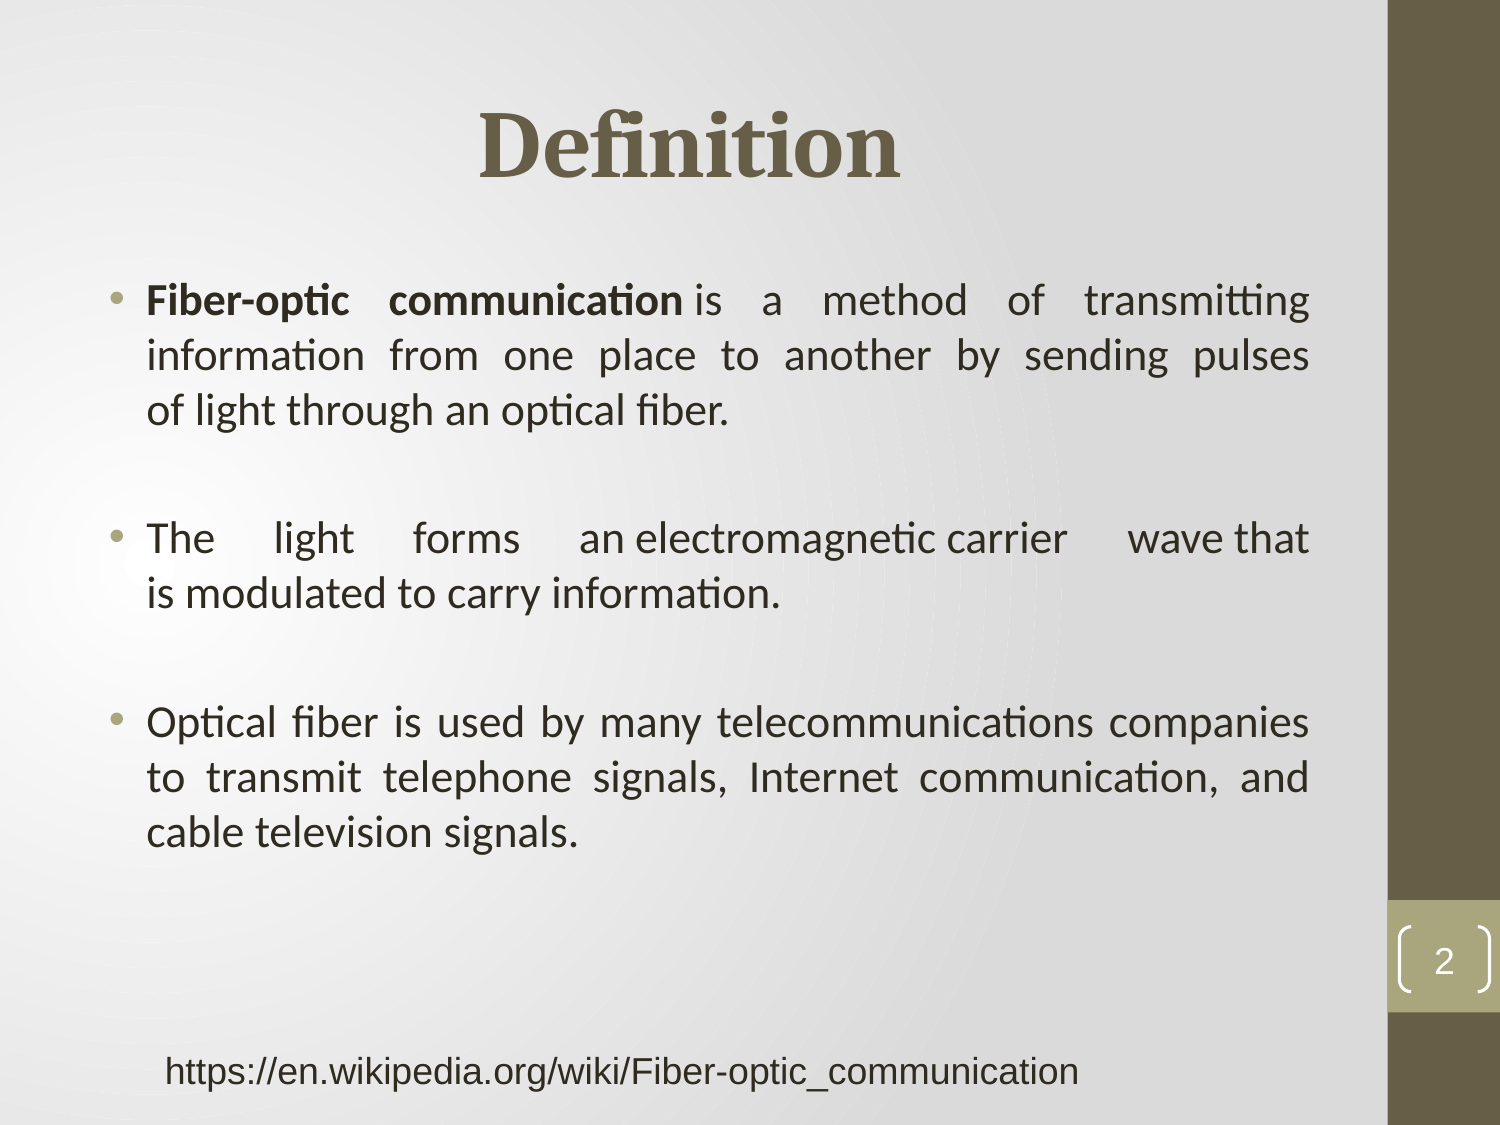

# Definition
Fiber-optic communication is a method of transmitting information from one place to another by sending pulses of light through an optical fiber.

The light forms an electromagnetic carrier wave that is modulated to carry information.

Optical fiber is used by many telecommunications companies to transmit telephone signals, Internet communication, and cable television signals.
2
https://en.wikipedia.org/wiki/Fiber-optic_communication